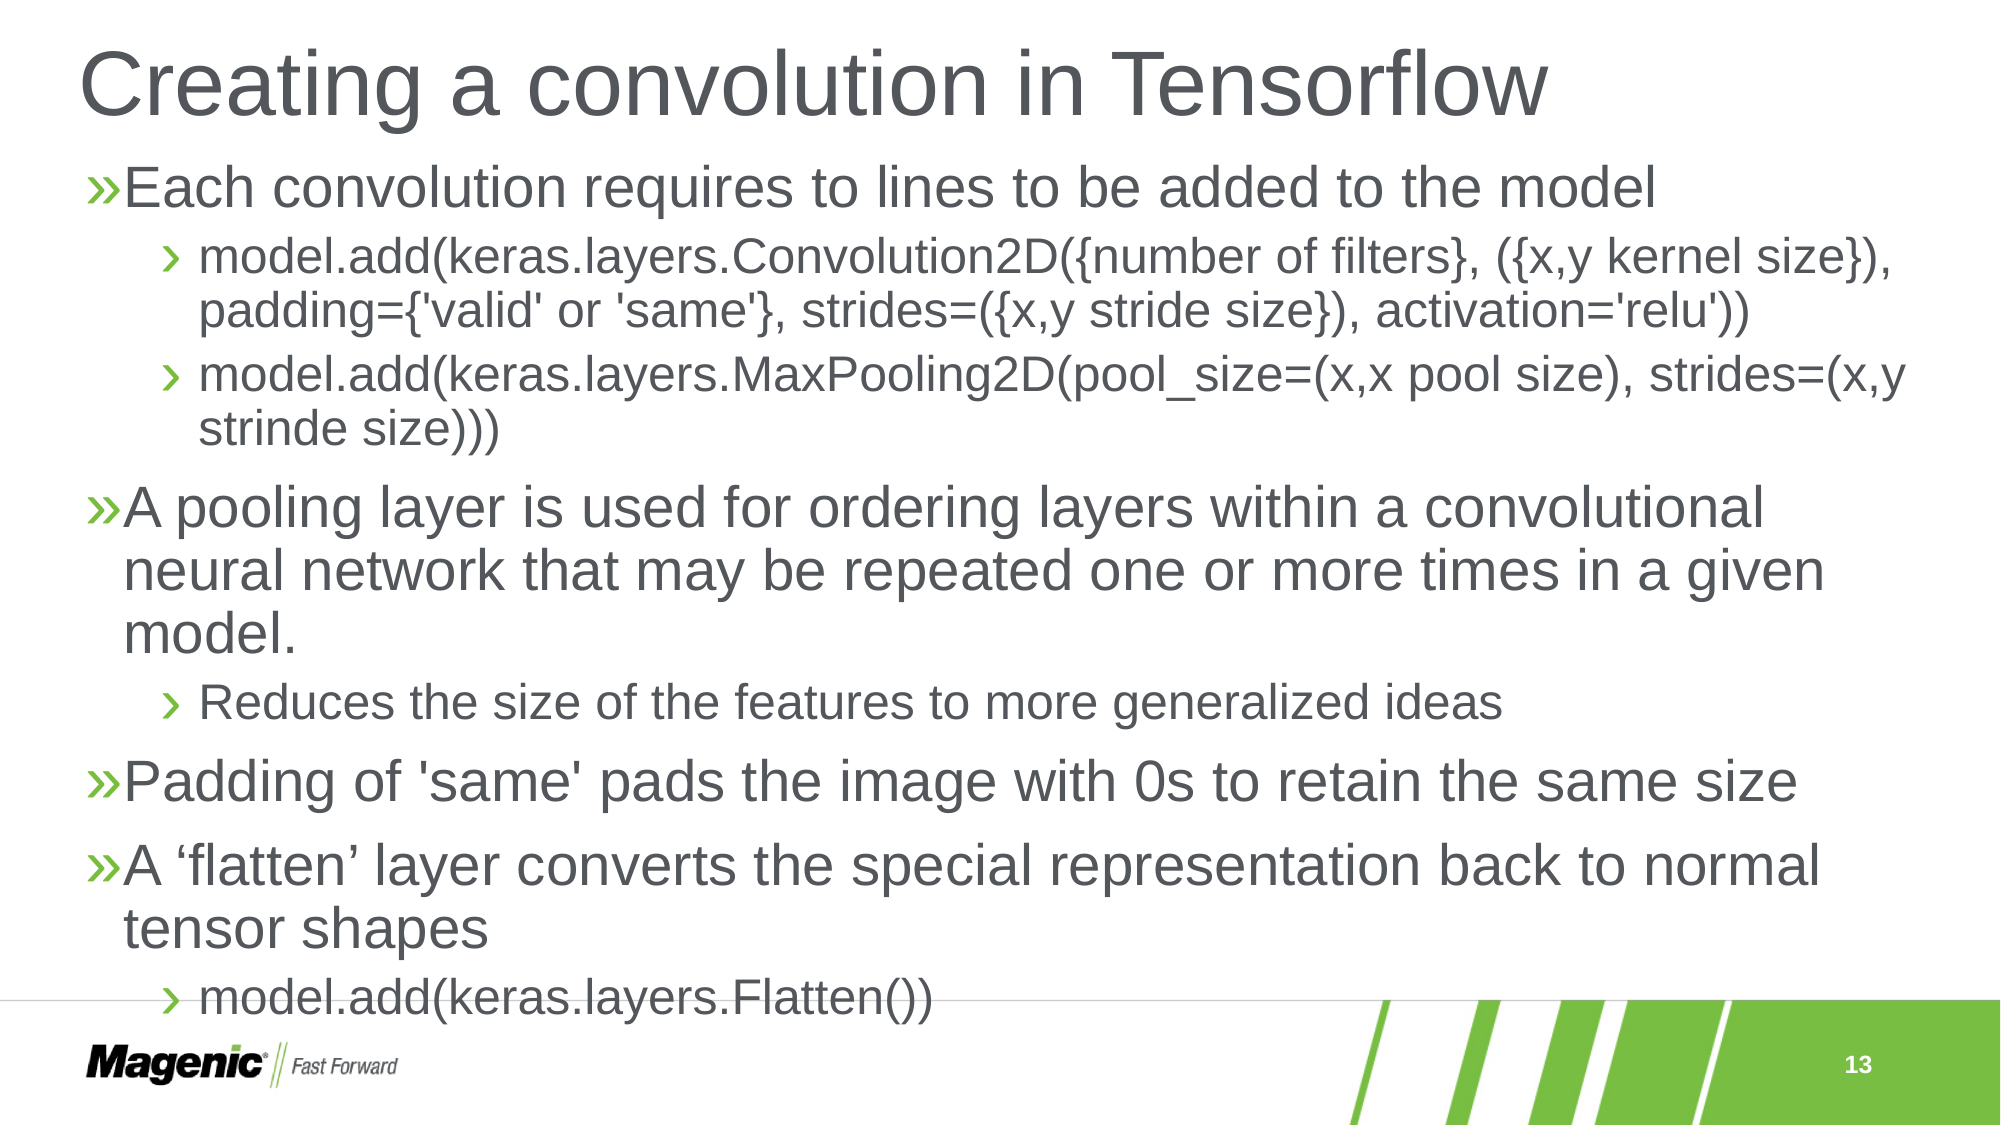

# Creating a convolution in Tensorflow
Each convolution requires to lines to be added to the model
model.add(keras.layers.Convolution2D({number of filters}, ({x,y kernel size}), padding={'valid' or 'same'}, strides=({x,y stride size}), activation='relu'))
model.add(keras.layers.MaxPooling2D(pool_size=(x,x pool size), strides=(x,y strinde size)))
A pooling layer is used for ordering layers within a convolutional neural network that may be repeated one or more times in a given model.
Reduces the size of the features to more generalized ideas
Padding of 'same' pads the image with 0s to retain the same size
A ‘flatten’ layer converts the special representation back to normal tensor shapes
model.add(keras.layers.Flatten())